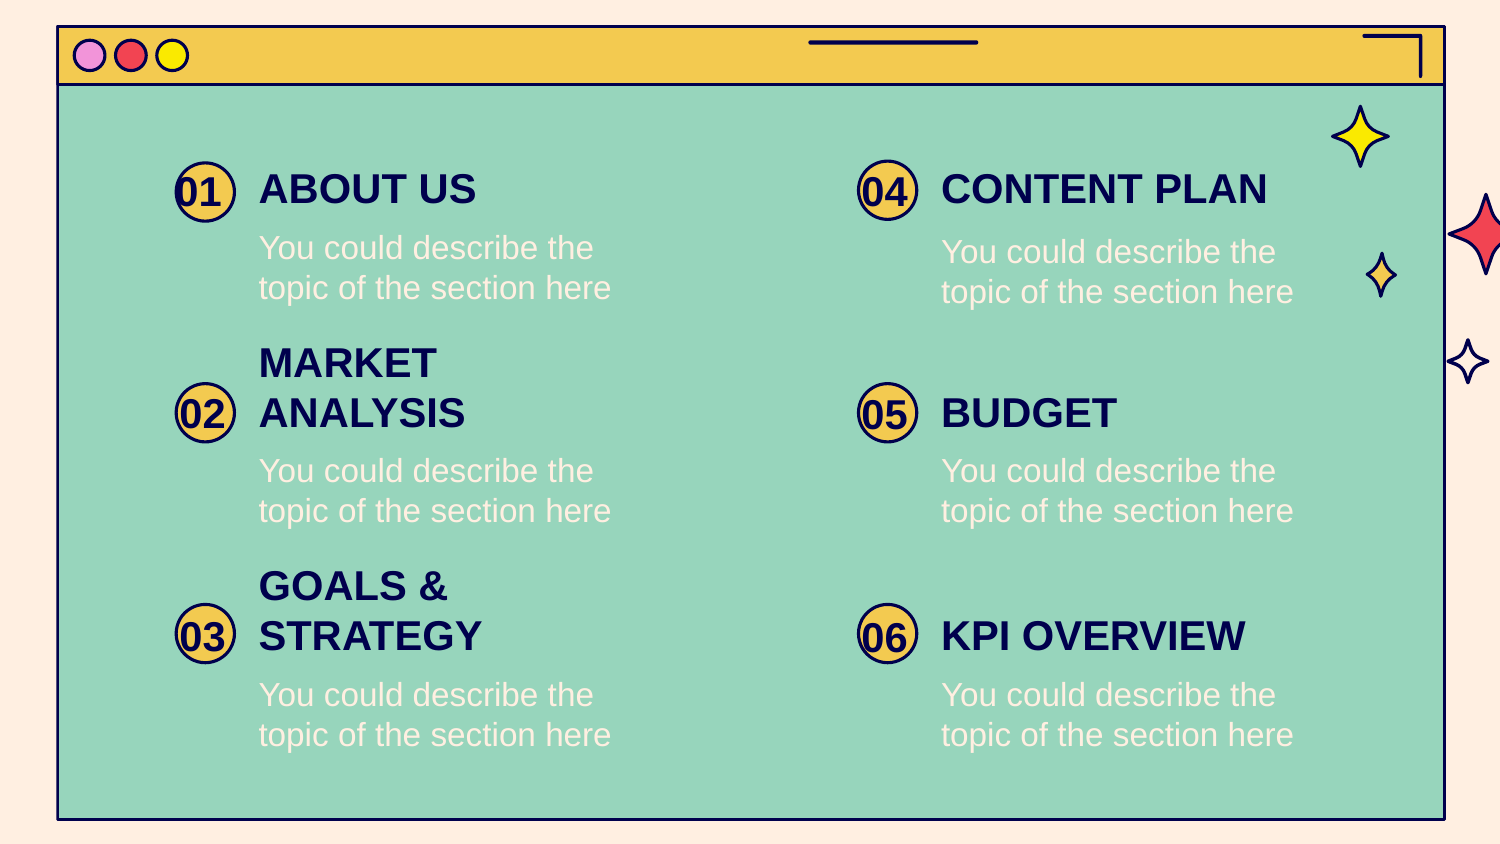

# ABOUT US
CONTENT PLAN
04
01
You could describe the topic of the section here
You could describe the topic of the section here

MARKET ANALYSIS
BUDGET
02
05
You could describe the topic of the section here

You could describe the topic of the section here

GOALS & STRATEGY
KPI OVERVIEW
03
06
You could describe the topic of the section here

You could describe the topic of the section here